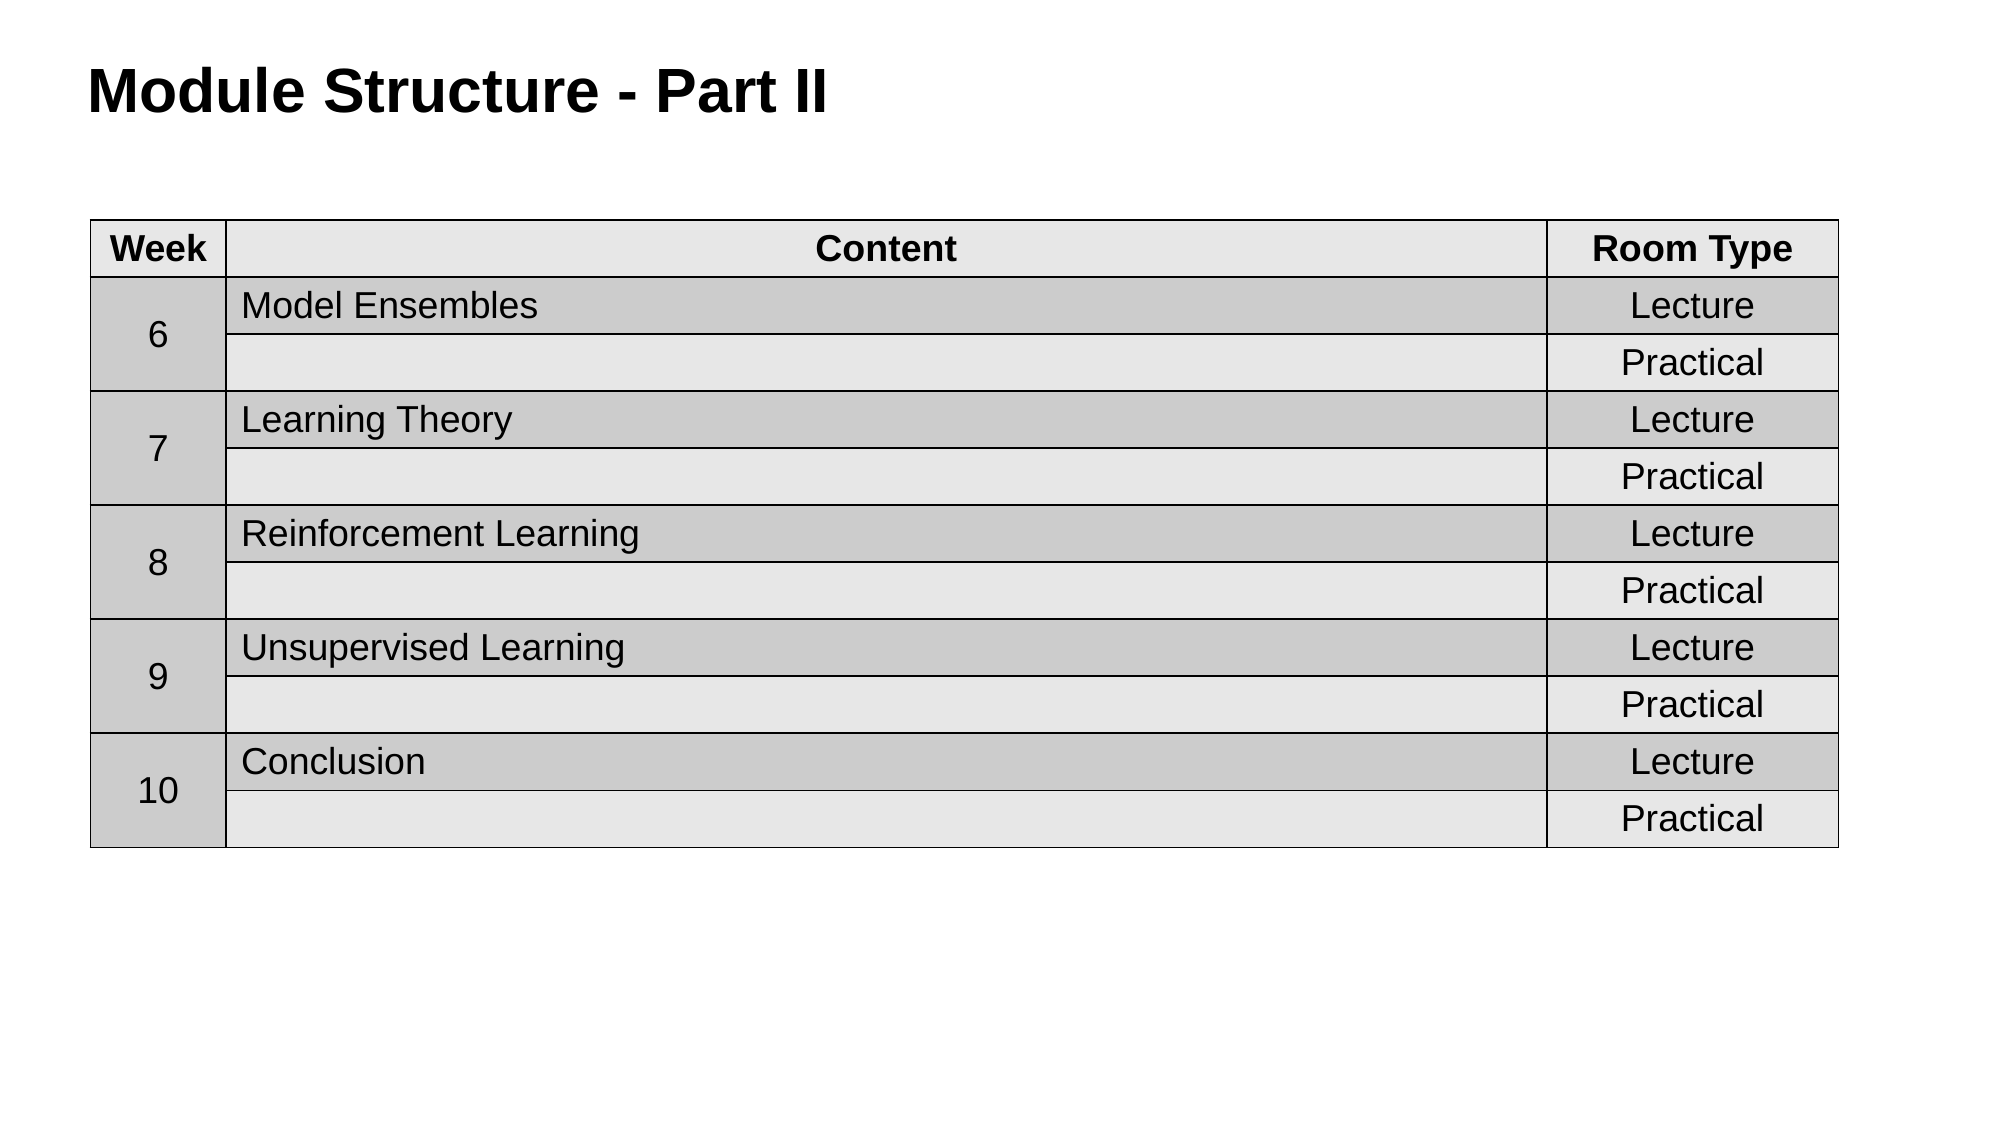

# Module Structure - Part II
| Week | Content | Room Type |
| --- | --- | --- |
| 6 | Model Ensembles | Lecture |
|  |  | Practical |
| 7 | Learning Theory | Lecture |
|  |  | Practical |
| 8 | Reinforcement Learning | Lecture |
|  |  | Practical |
| 9 | Unsupervised Learning | Lecture |
|  |  | Practical |
| 10 | Conclusion | Lecture |
|  |  | Practical |